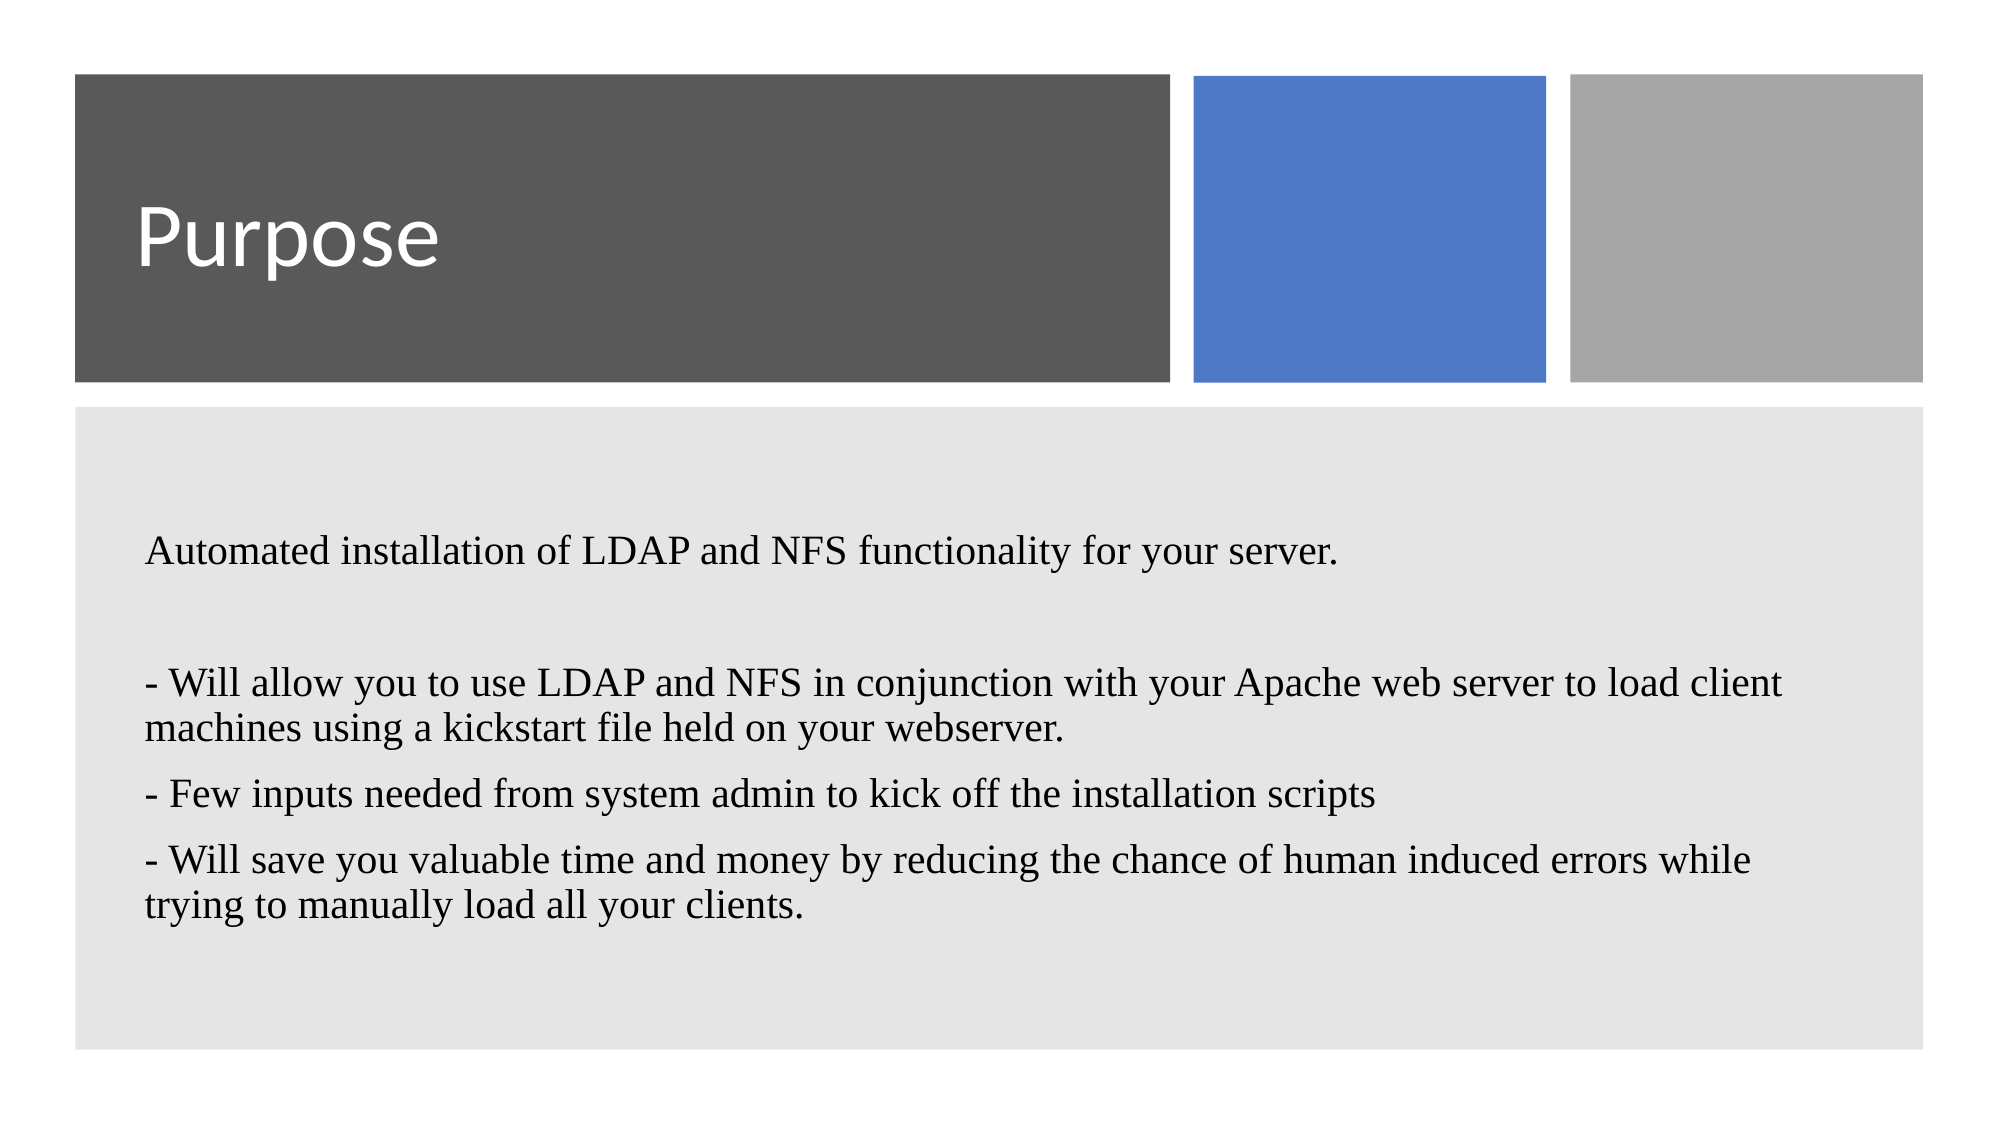

# Purpose

Automated installation of LDAP and NFS functionality for your server.

- Will allow you to use LDAP and NFS in conjunction with your Apache web server to load client machines using a kickstart file held on your webserver.
- Few inputs needed from system admin to kick off the installation scripts
- Will save you valuable time and money by reducing the chance of human induced errors while trying to manually load all your clients.